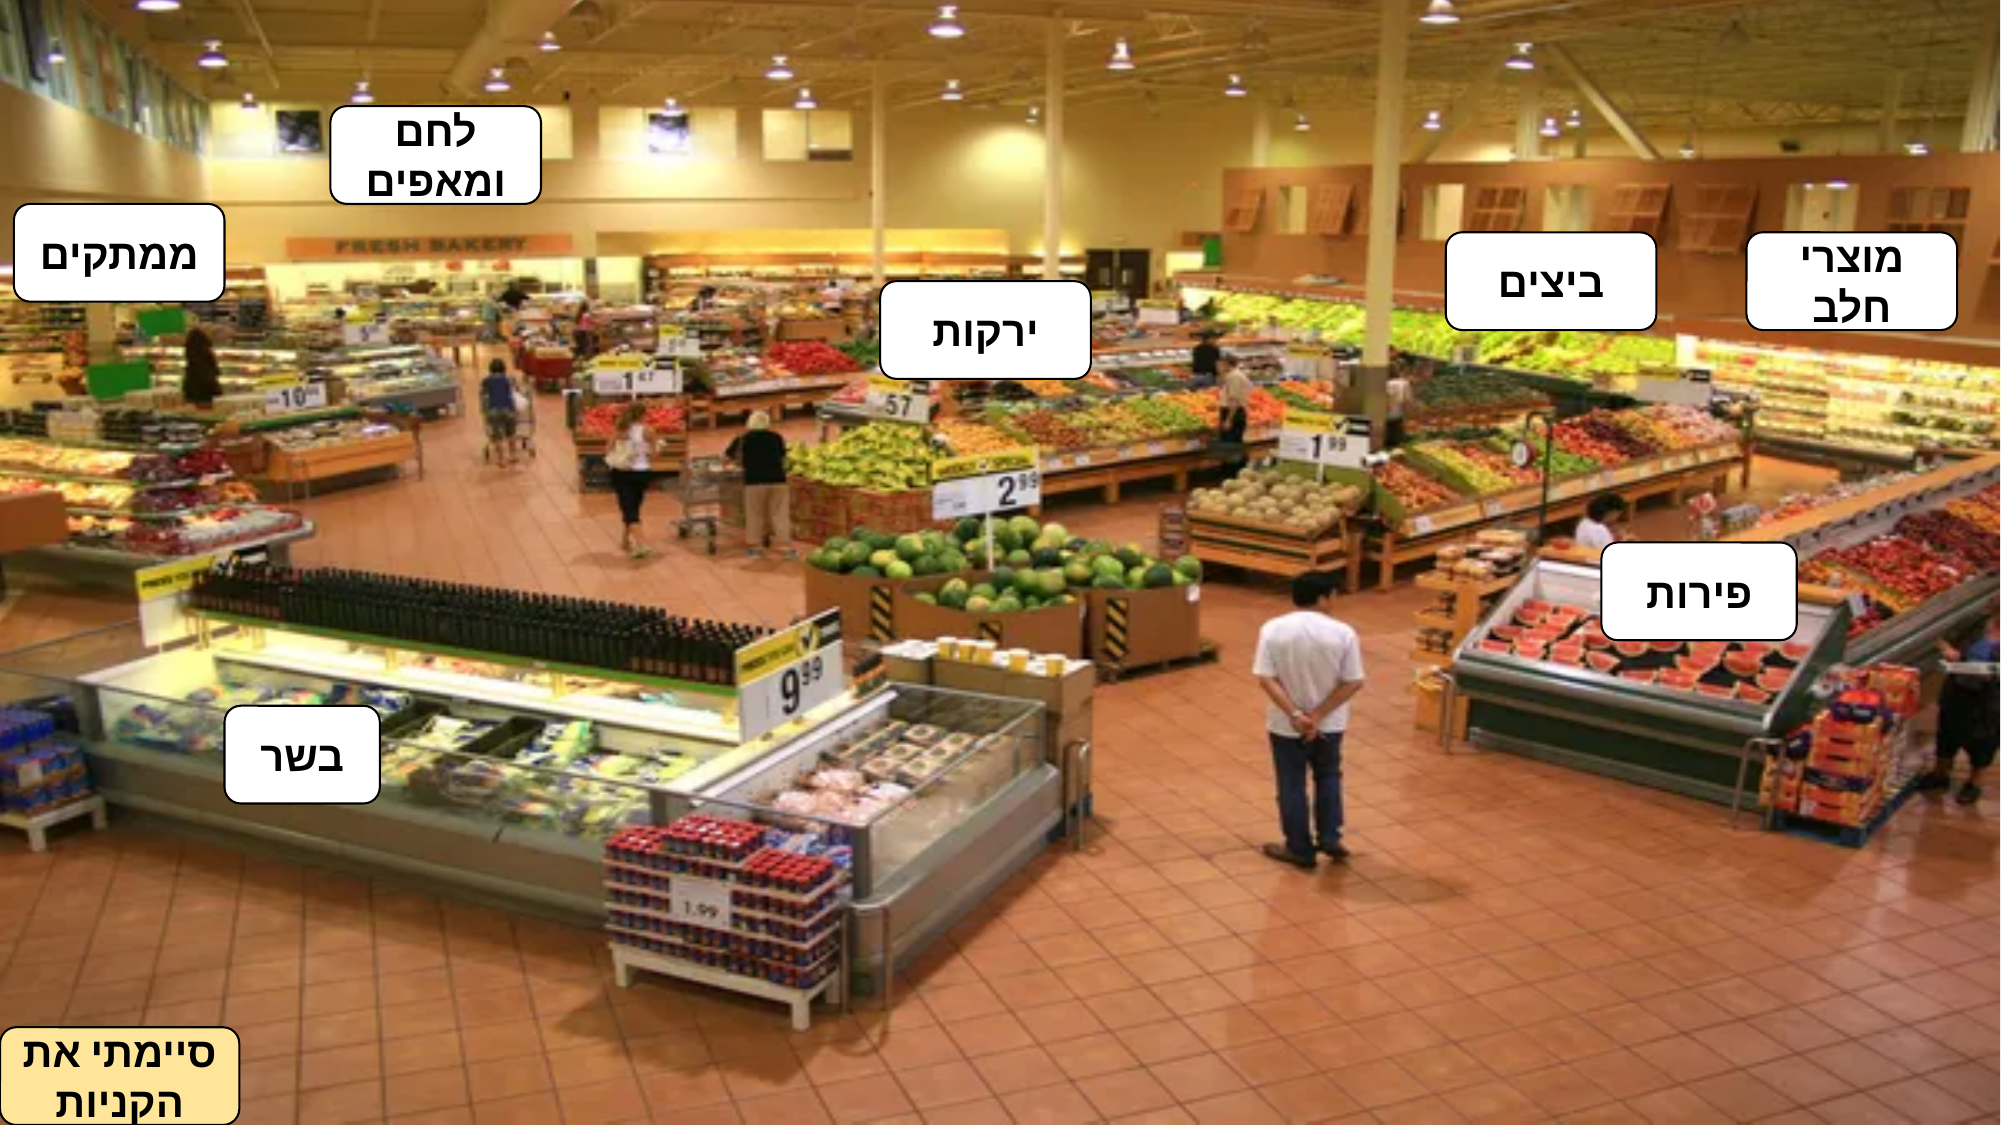

לחם ומאפים
ממתקים
ביצים
מוצרי חלב
ירקות
פירות
בשר
סיימתי את הקניות